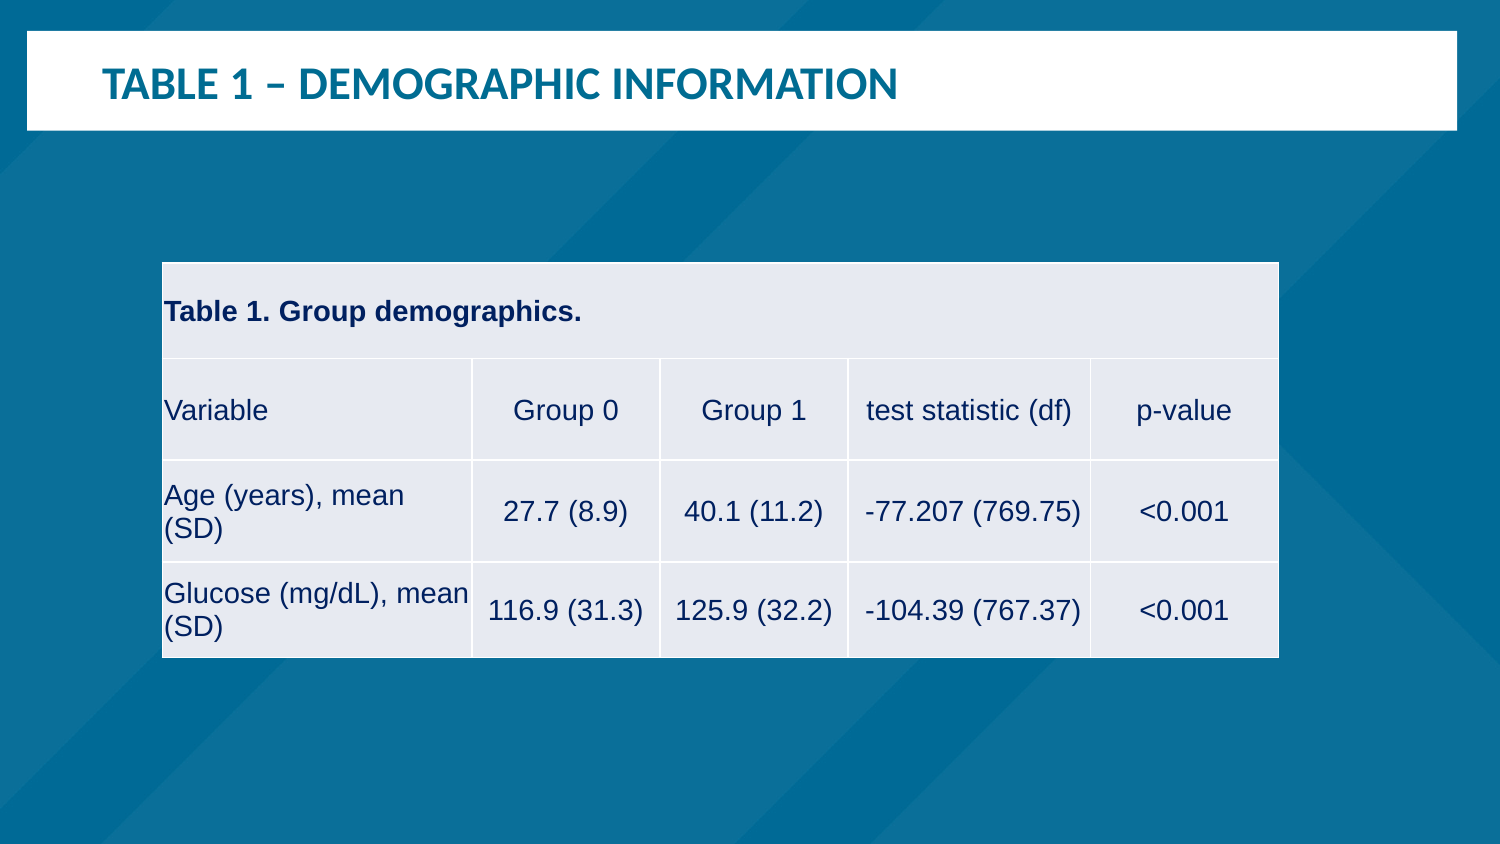

# Table 1 – Demographic information
| Table 1. Group demographics. |  |  |  |  |
| --- | --- | --- | --- | --- |
| Variable | Group 0 | Group 1 | test statistic (df) | p-value |
| Age (years), mean (SD) | 27.7 (8.9) | 40.1 (11.2) | -77.207 (769.75) | <0.001 |
| Glucose (mg/dL), mean (SD) | 116.9 (31.3) | 125.9 (32.2) | -104.39 (767.37) | <0.001 |